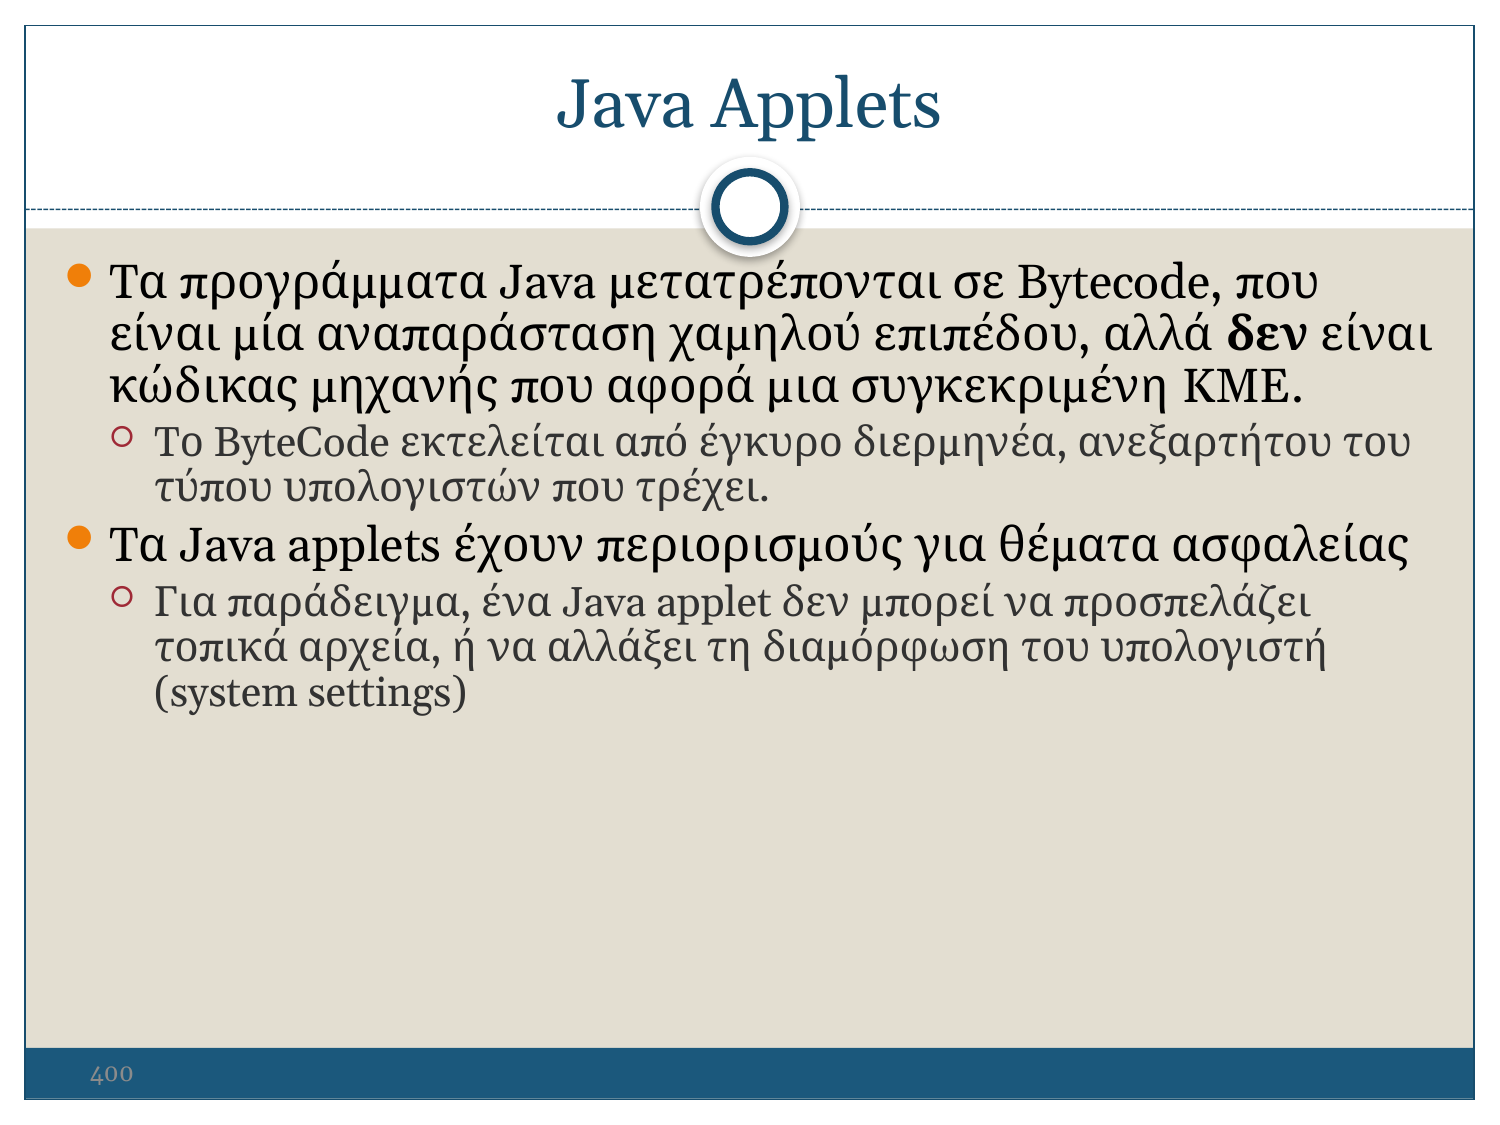

Java Applets
Τα προγράμματα Java μετατρέπονται σε Bytecode, που είναι μία αναπαράσταση χαμηλού επιπέδου, αλλά δεν είναι κώδικας μηχανής που αφορά μια συγκεκριμένη KME.
Το ByteCode εκτελείται από έγκυρο διερμηνέα, ανεξαρτήτου του τύπου υπολογιστών που τρέχει.
Τα Java applets έχουν περιορισμούς για θέματα ασφαλείας
Για παράδειγμα, ένα Java applet δεν μπορεί να προσπελάζει τοπικά αρχεία, ή να αλλάξει τη διαμόρφωση του υπολογιστή (system settings)
400